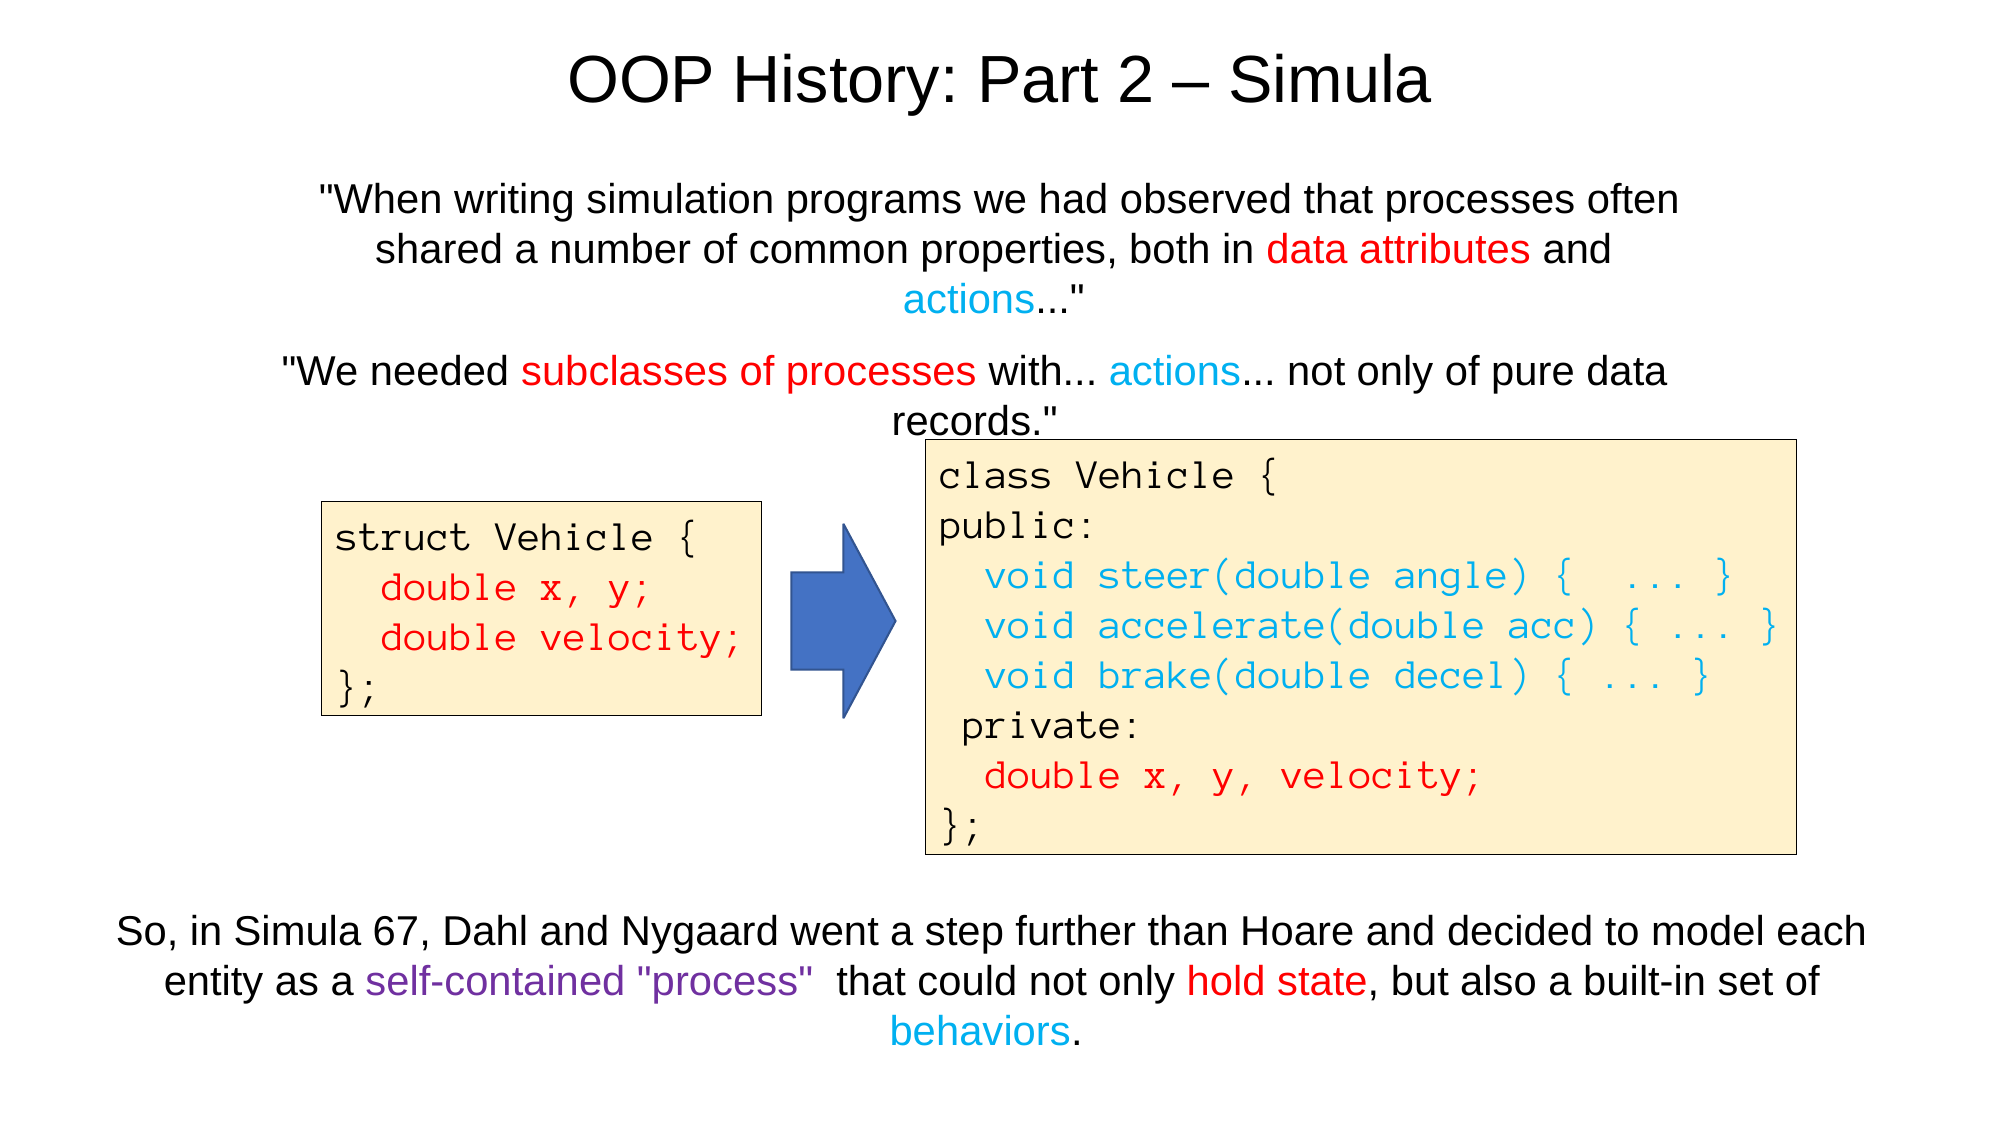

# OOP History: Part 2 – Simula
 "When writing simulation programs we had observed that processes often shared a number of common properties, both in data attributes and actions..."
"We needed subclasses of processes with... actions... not only of pure data records."
class Vehicle {
public:
  void steer(double angle) {  ... }
  void accelerate(double acc) { ... }
  void brake(double decel) { ... }
 private:
  double x, y, velocity;
};
struct Vehicle {
  double x, y;
  double velocity;
};

So, in Simula 67, Dahl and Nygaard went a step further than Hoare and decided to model each entity as a self-contained "process"  that could not only hold state, but also a built-in set of behaviors.